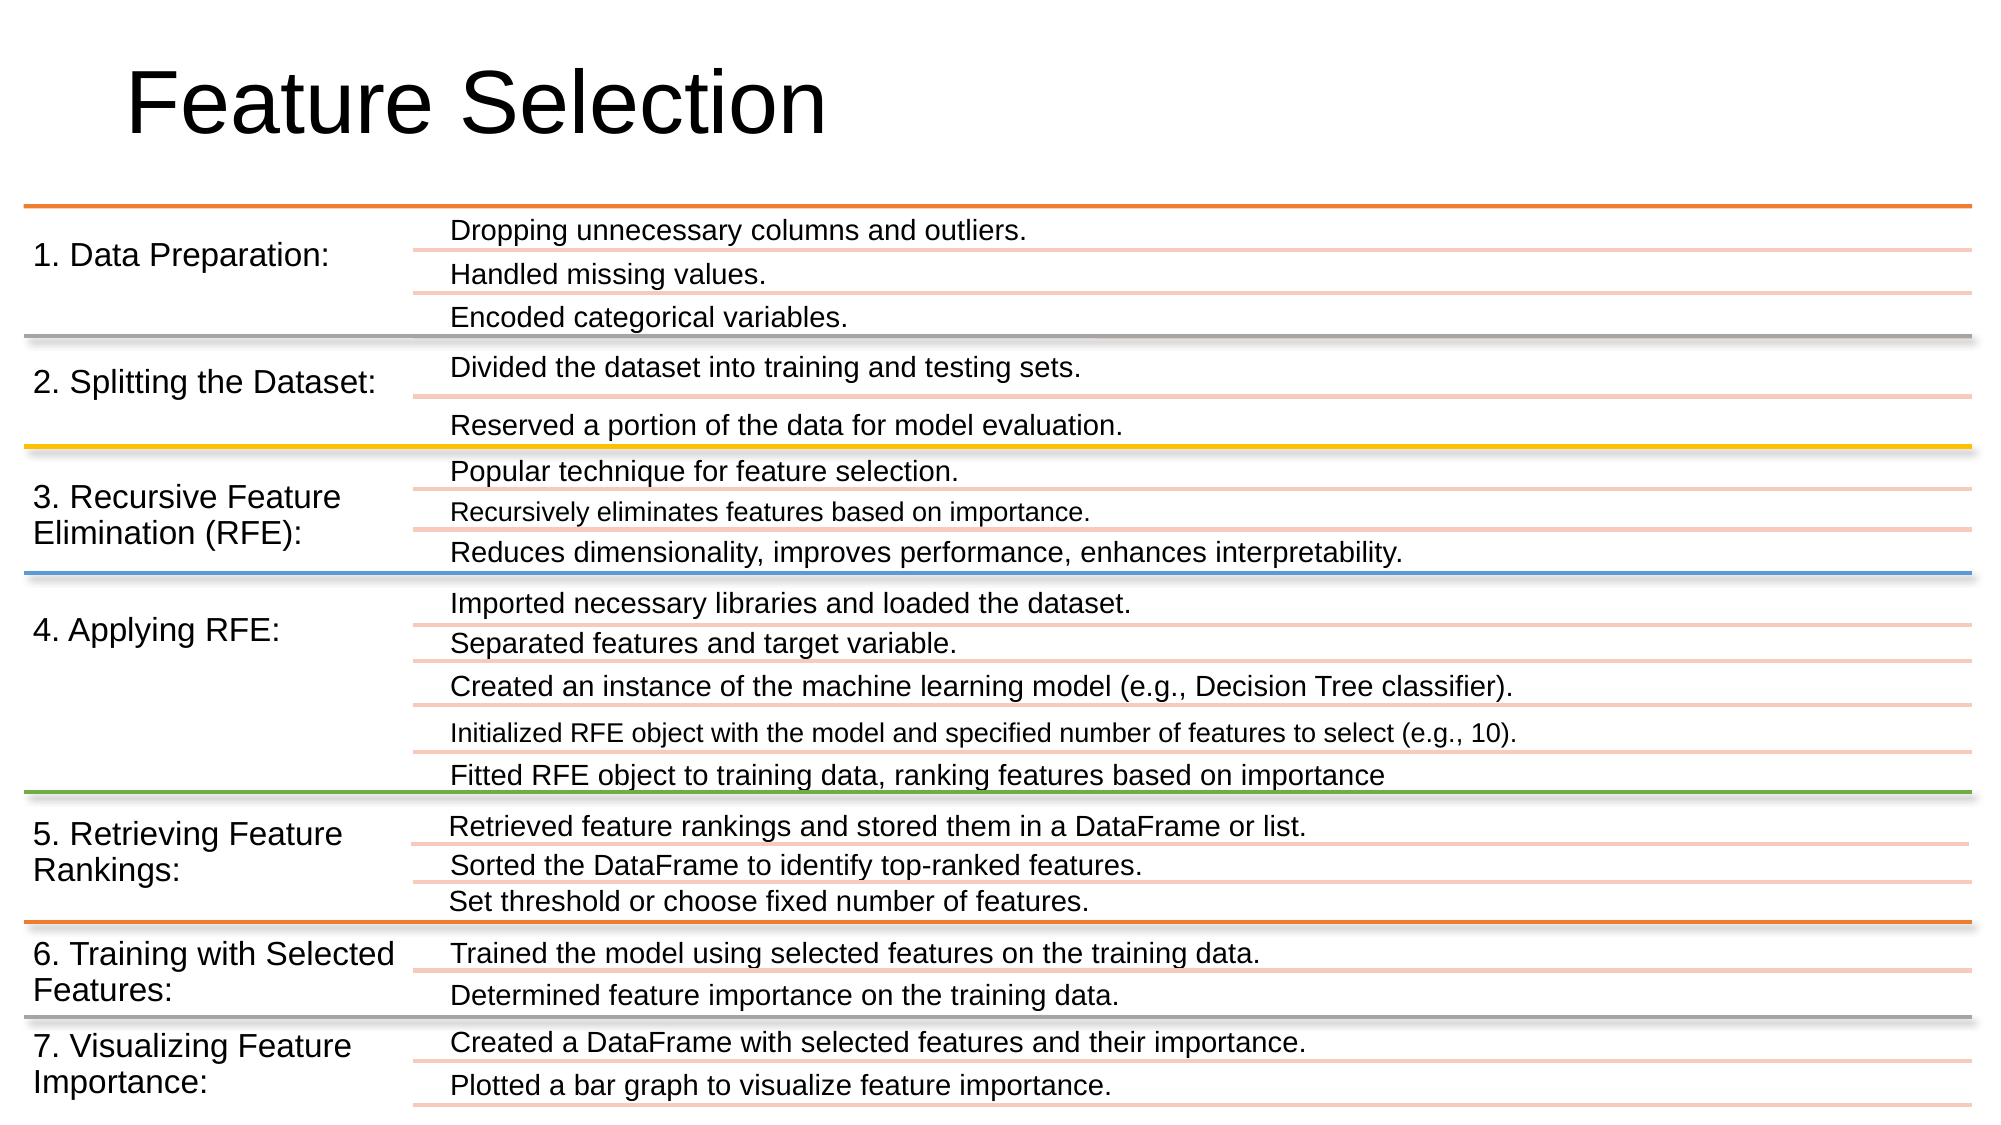

# Feature Selection

Dropping unnecessary columns and outliers.
1. Data Preparation:

Handled missing values.

Encoded categorical variables.

Divided the dataset into training and testing sets.
2. Splitting the Dataset:

Reserved a portion of the data for model evaluation.

Popular technique for feature selection.
3. Recursive Feature Elimination (RFE):

Recursively eliminates features based on importance.

Reduces dimensionality, improves performance, enhances interpretability.

Imported necessary libraries and loaded the dataset.
4. Applying RFE:
Separated features and target variable.

Created an instance of the machine learning model (e.g., Decision Tree classifier).

Initialized RFE object with the model and specified number of features to select (e.g., 10).

Fitted RFE object to training data, ranking features based on importance

Retrieved feature rankings and stored them in a DataFrame or list.
5. Retrieving Feature Rankings:
Sorted the DataFrame to identify top-ranked features.

Set threshold or choose fixed number of features.

6. Training with Selected Features:
Trained the model using selected features on the training data.

Determined feature importance on the training data.

7. Visualizing Feature Importance:
Created a DataFrame with selected features and their importance.

Plotted a bar graph to visualize feature importance.